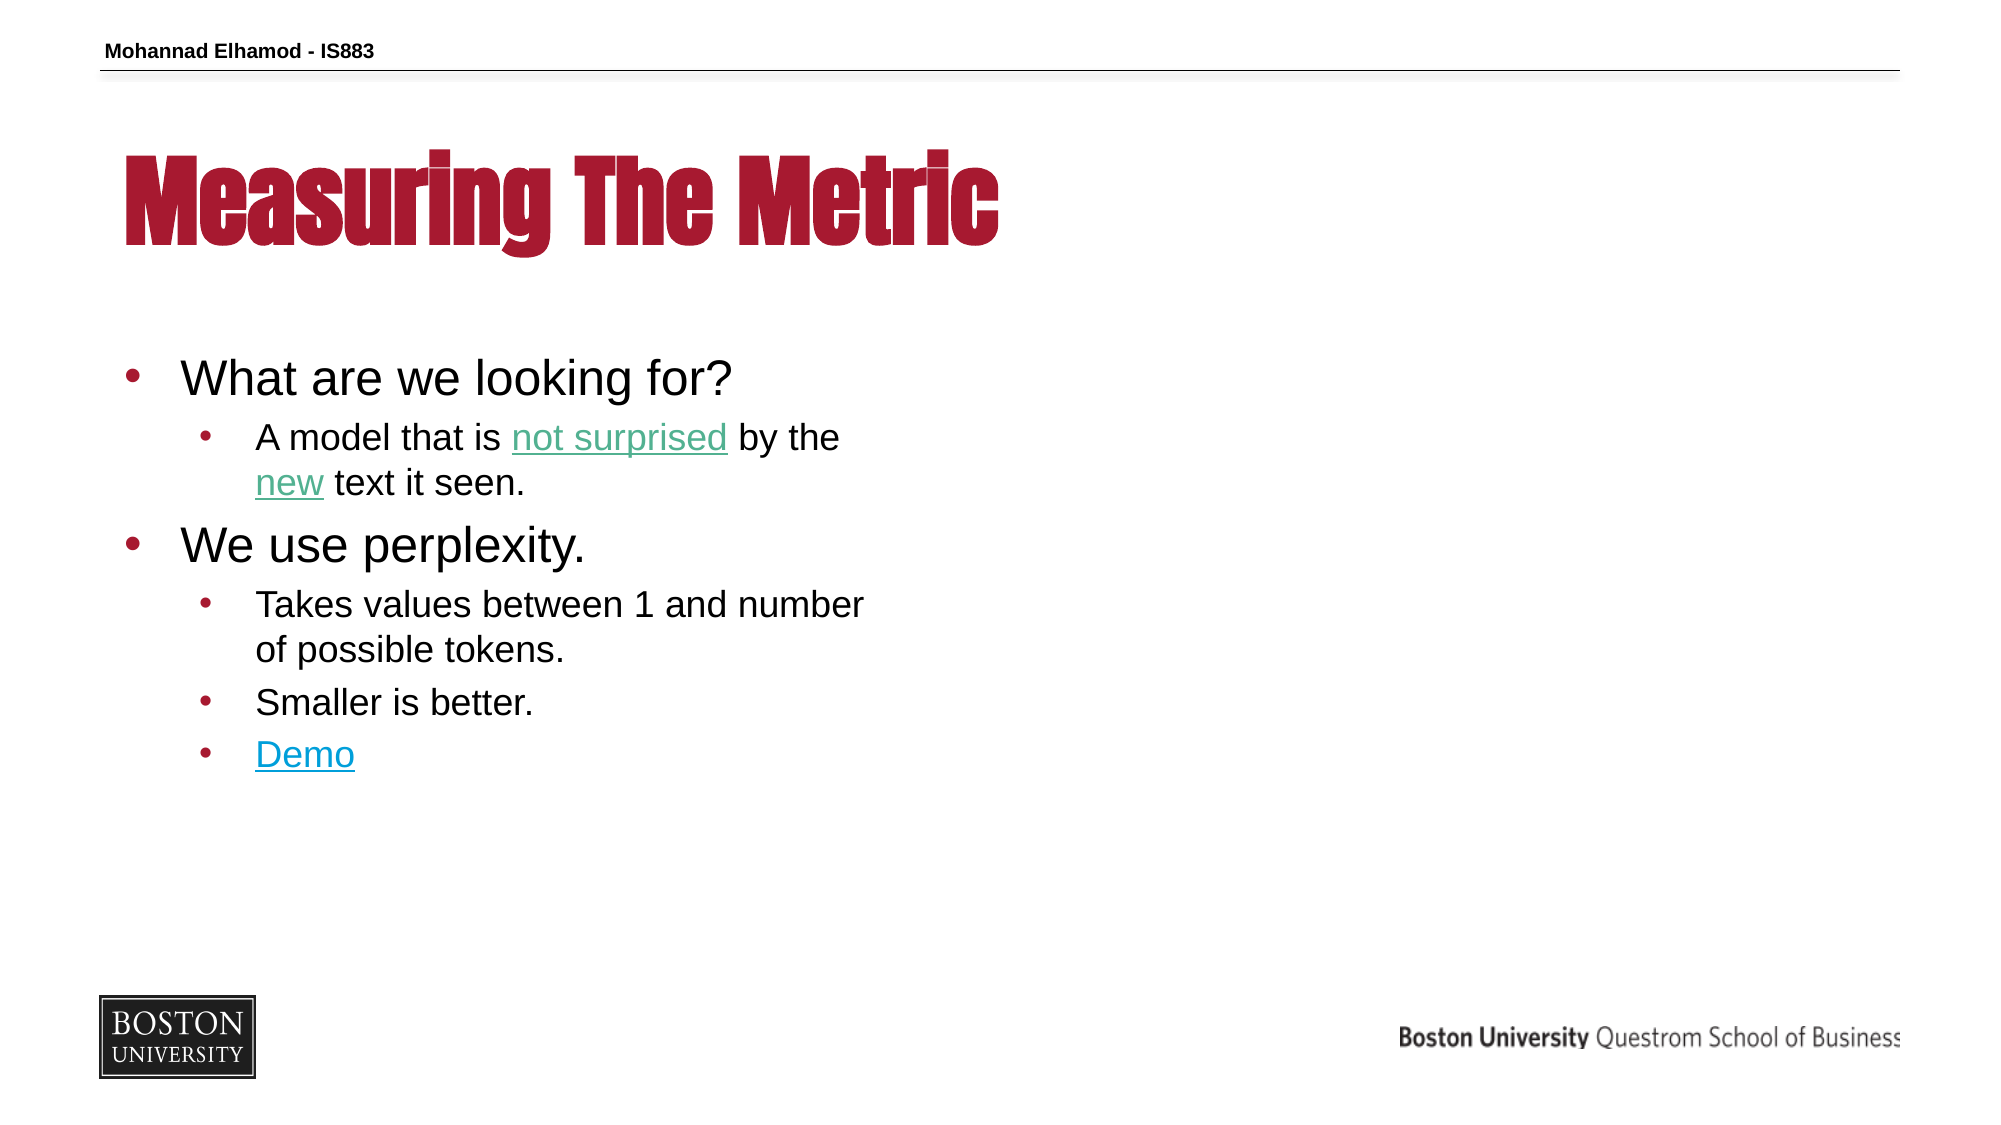

Mohannad Elhamod - IS883
# Measuring The Metric
What are we looking for?
A model that is not surprised by the new text it seen.
We use perplexity.
Takes values between 1 and number of possible tokens.
Smaller is better.
Demo